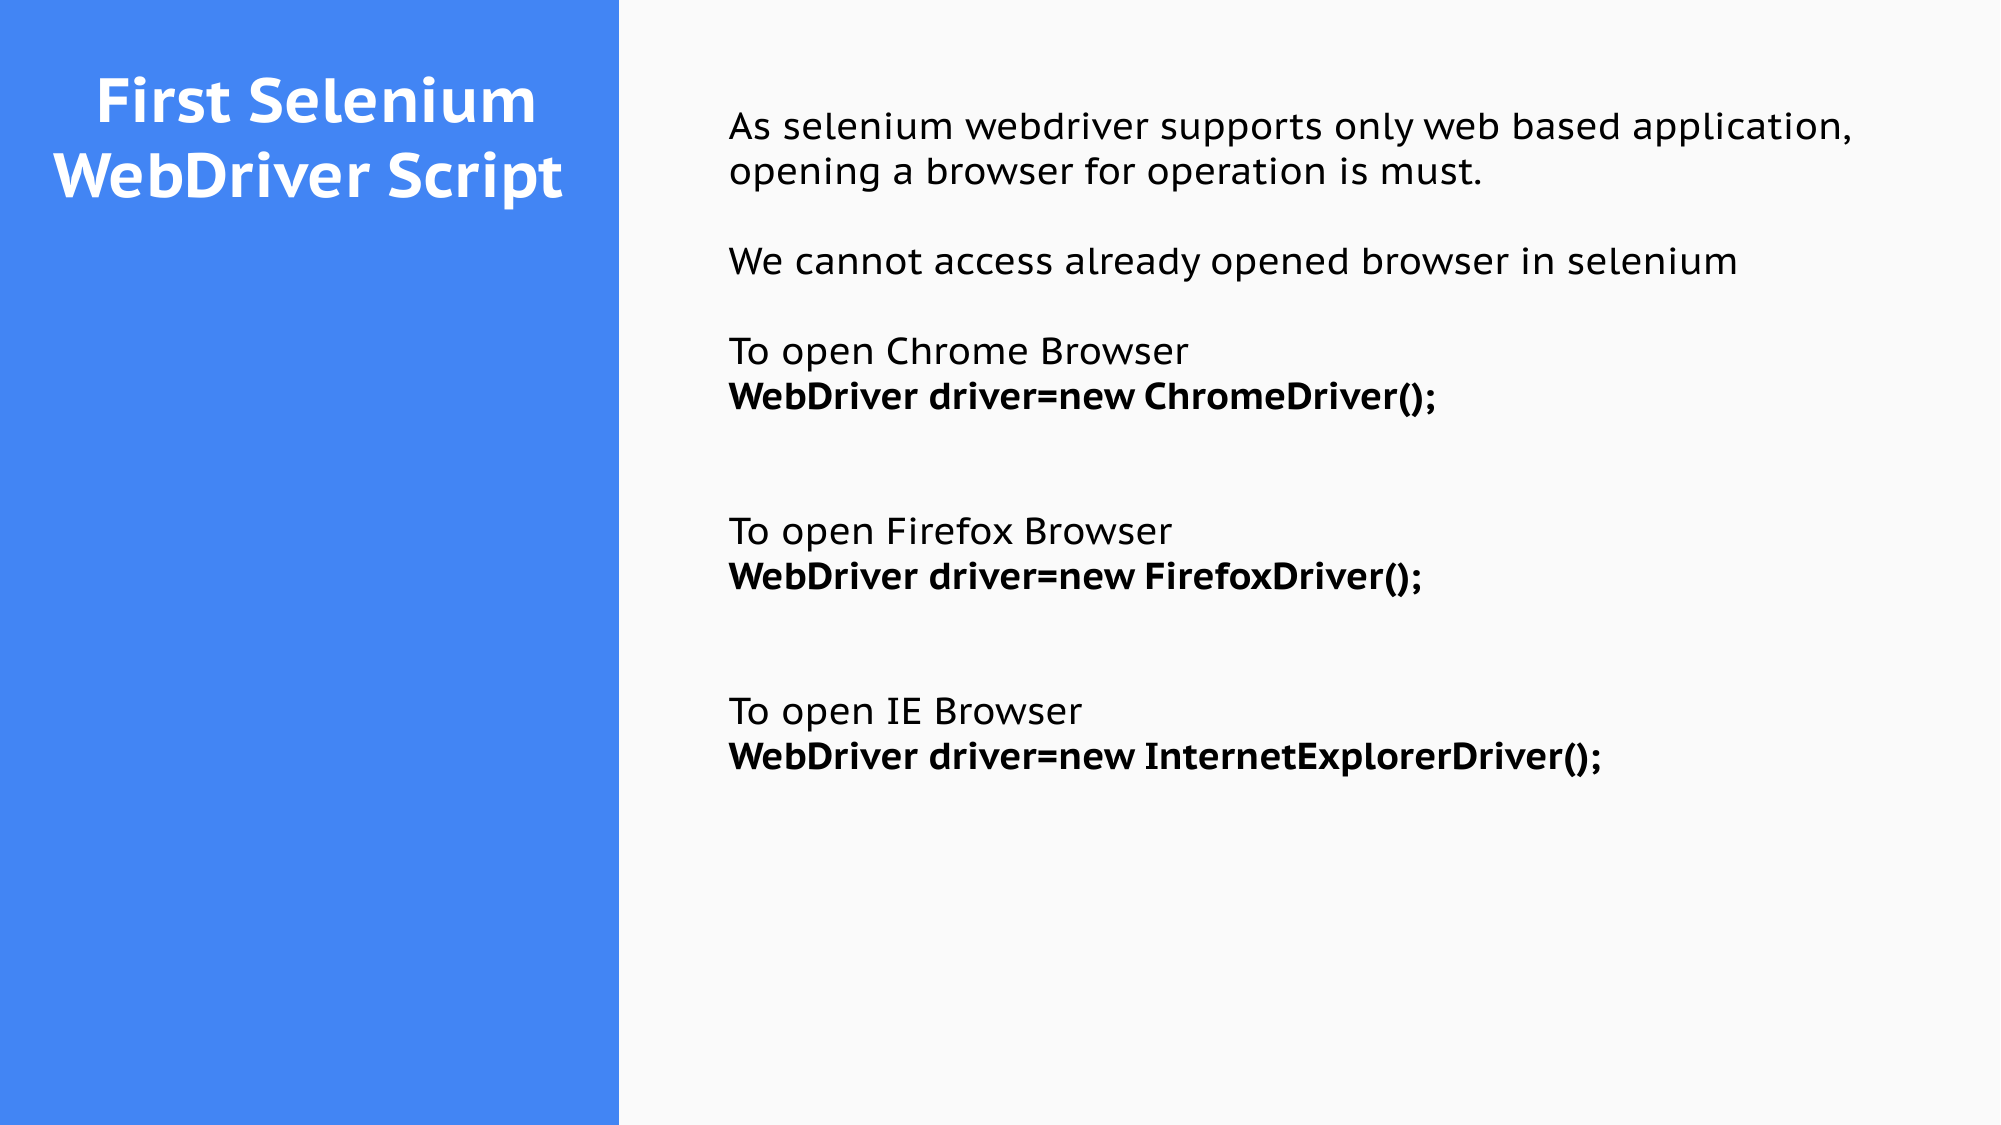

# First Selenium WebDriver Script
As selenium webdriver supports only web based application, opening a browser for operation is must.

We cannot access already opened browser in selenium

To open Chrome Browser
WebDriver driver=new ChromeDriver();

To open Firefox Browser
WebDriver driver=new FirefoxDriver();

To open IE Browser
WebDriver driver=new InternetExplorerDriver();